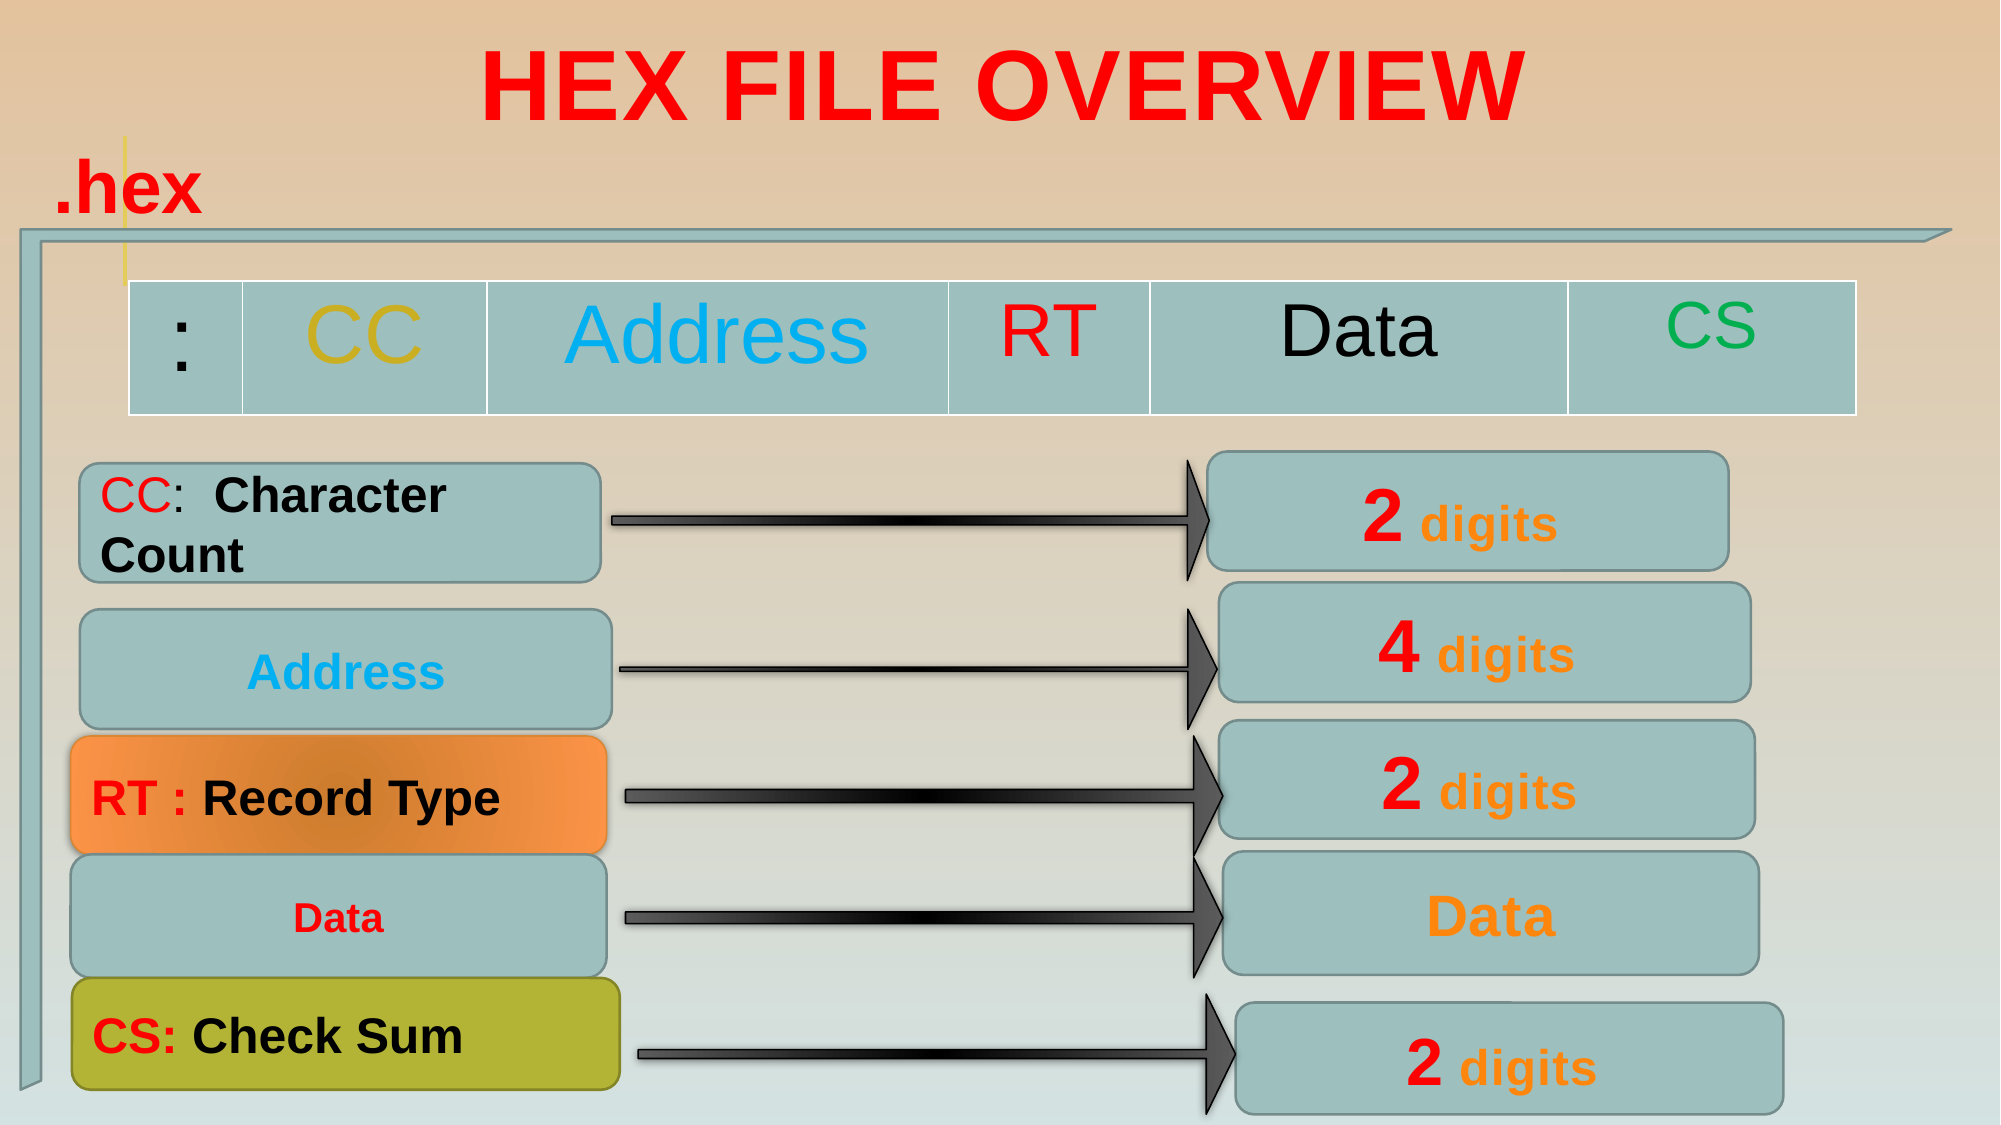

# Hex file overview
.hex

| : | CC | Address | RT | Data | CS |
| --- | --- | --- | --- | --- | --- |
2 digits

CC:  Character Count
4 digits
Address

2 digits
RT : Record Type

Data
Data

CS: Check Sum

2 digits